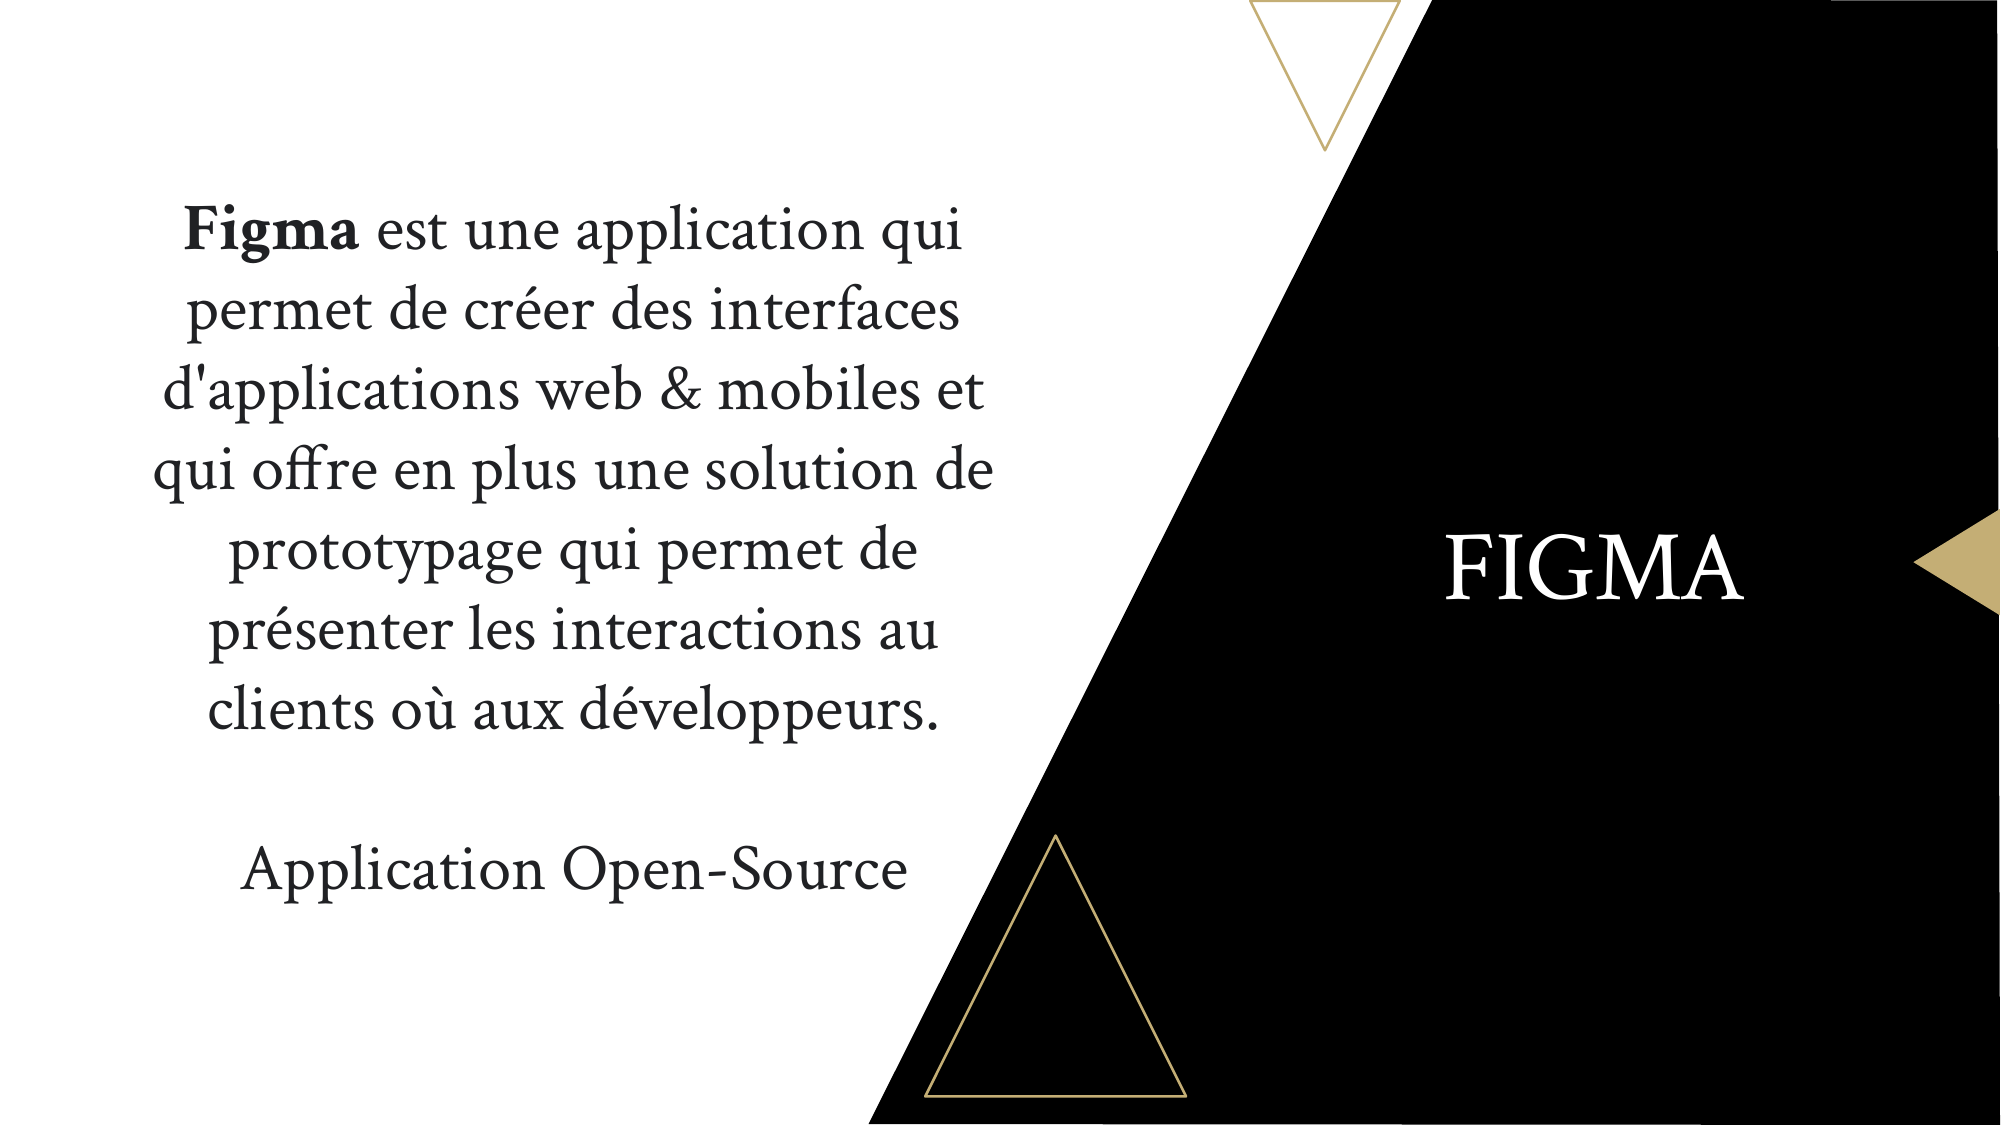

Figma est une application qui permet de créer des interfaces d'applications web & mobiles et qui offre en plus une solution de prototypage qui permet de présenter les interactions au clients où aux développeurs.

Application Open-Source
# FIGMA